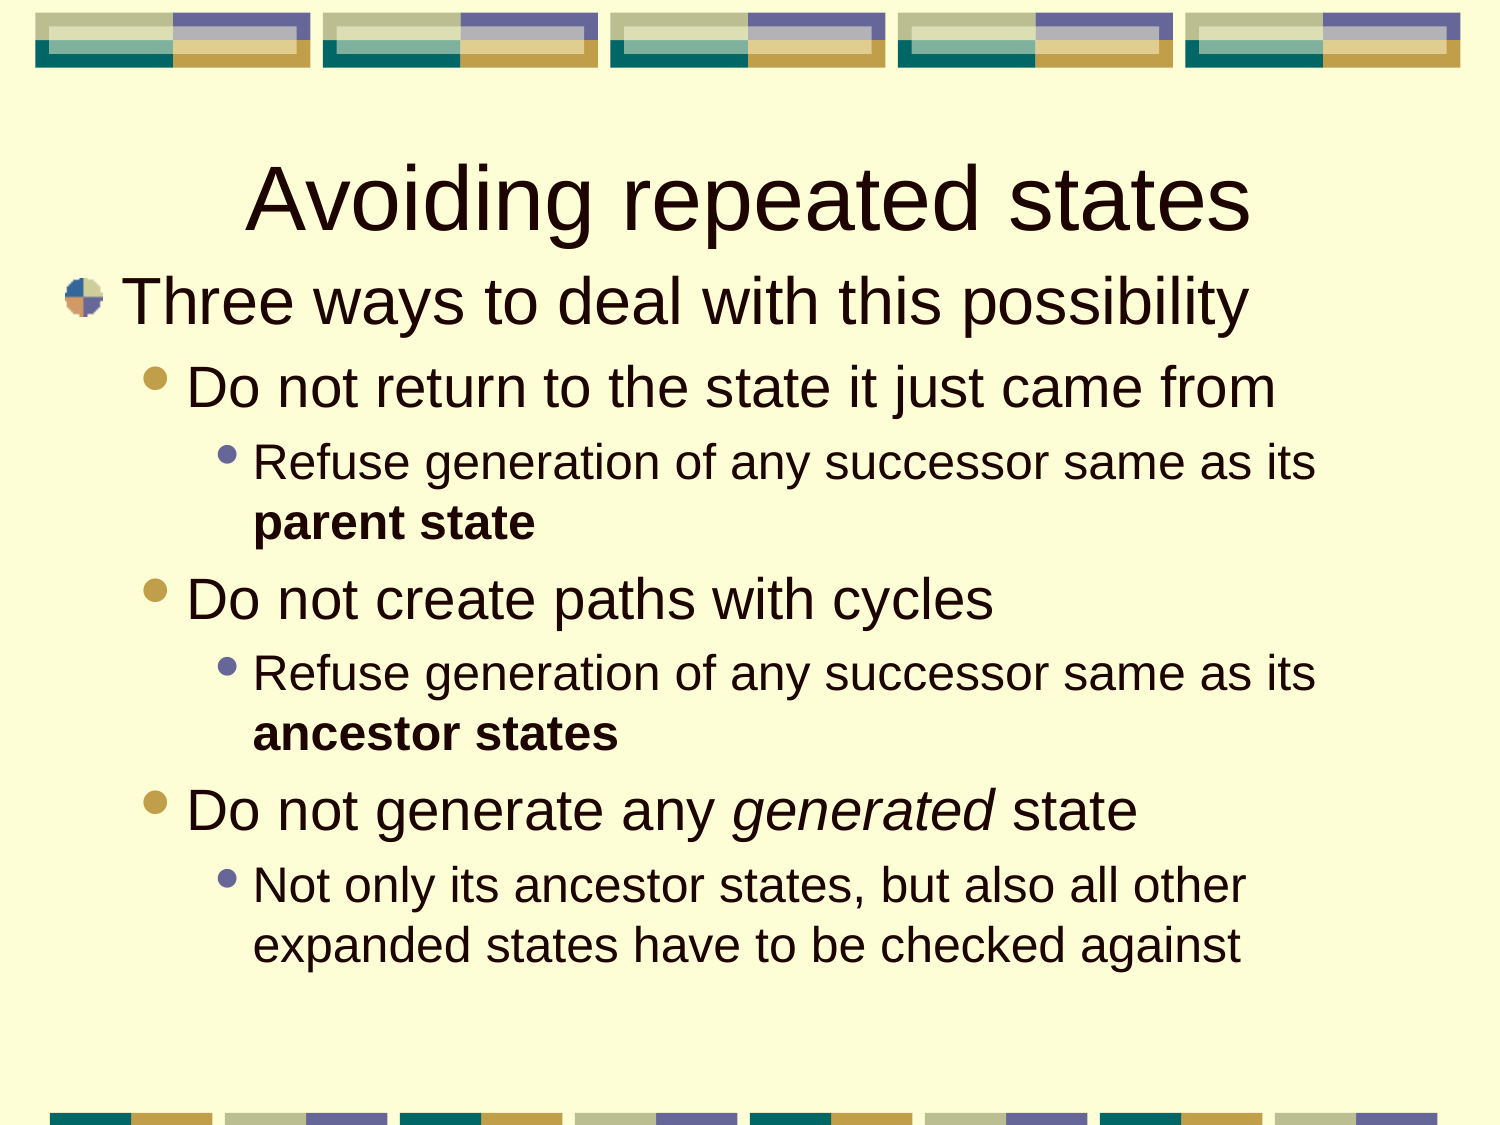

# Avoiding repeated states
Three ways to deal with this possibility
Do not return to the state it just came from
Refuse generation of any successor same as its parent state
Do not create paths with cycles
Refuse generation of any successor same as its ancestor states
Do not generate any generated state
Not only its ancestor states, but also all other expanded states have to be checked against